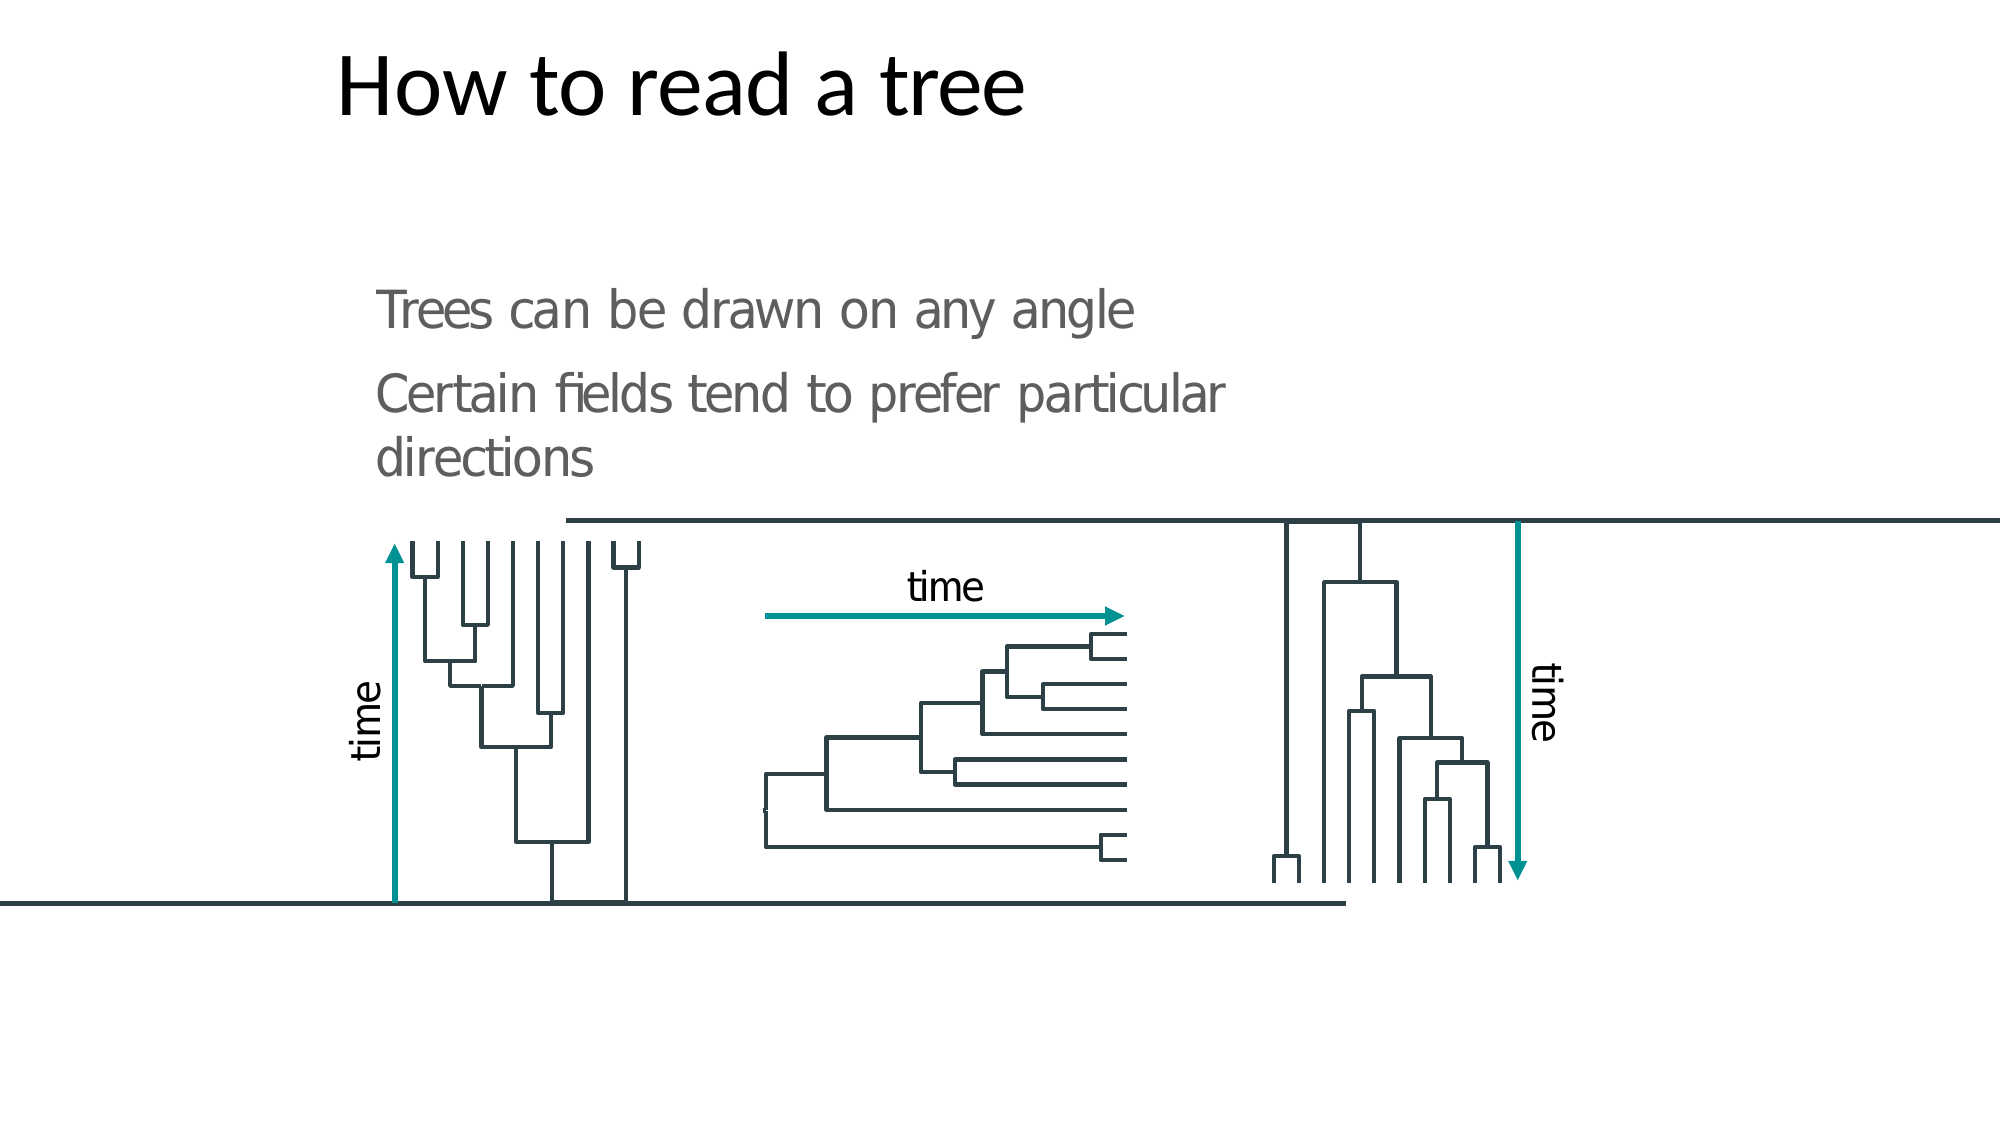

# How to read a tree
Trees can be drawn on any angle
Certain fields tend to prefer particular directions

time
time

time